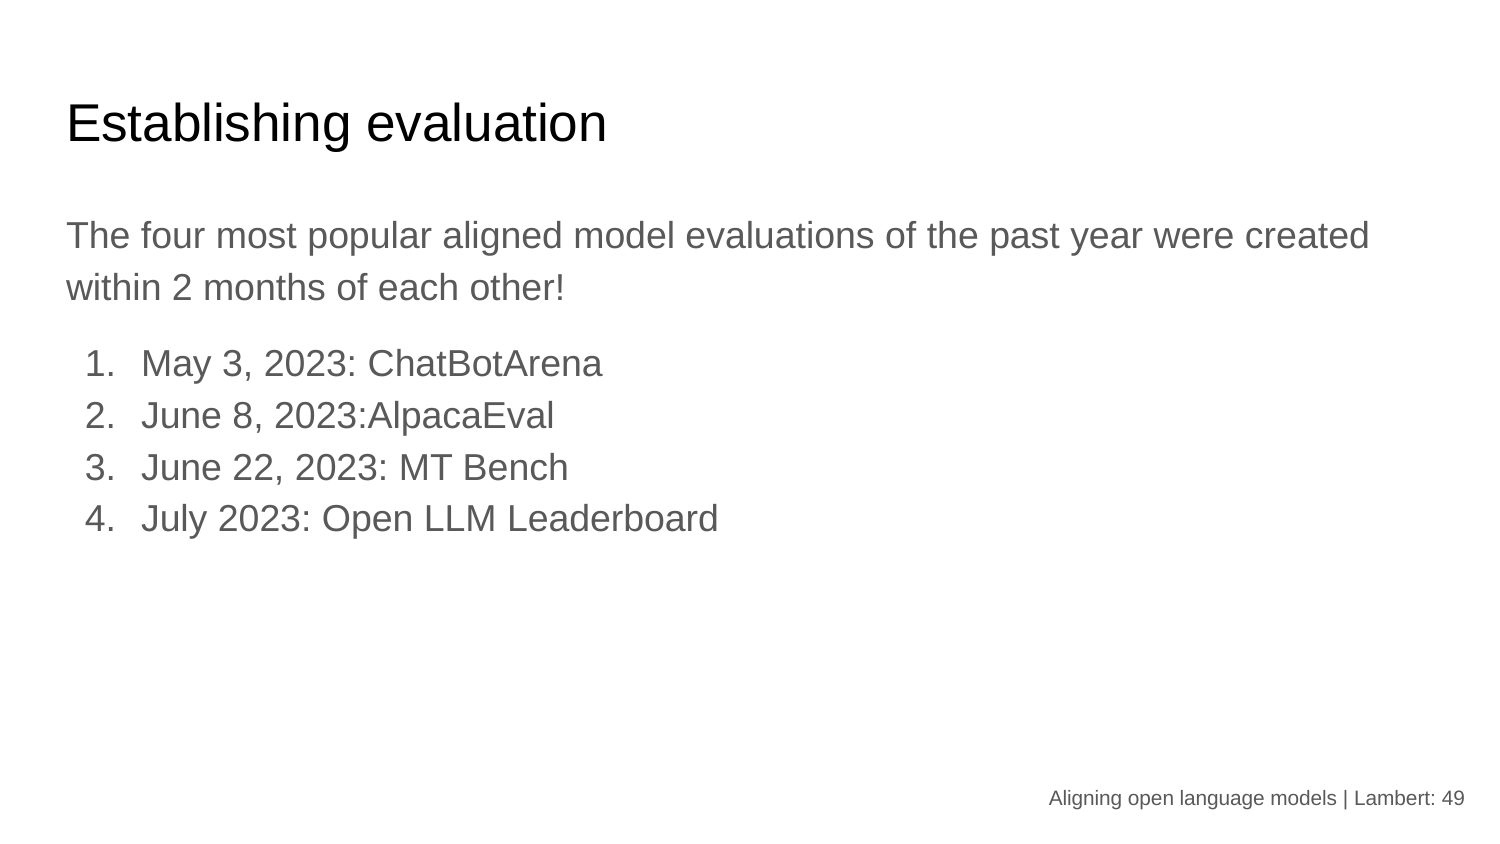

# Establishing evaluation
The four most popular aligned model evaluations of the past year were created within 2 months of each other!
May 3, 2023: ChatBotArena
June 8, 2023:AlpacaEval
June 22, 2023: MT Bench
July 2023: Open LLM Leaderboard

Aligning open language models | Lambert: 49